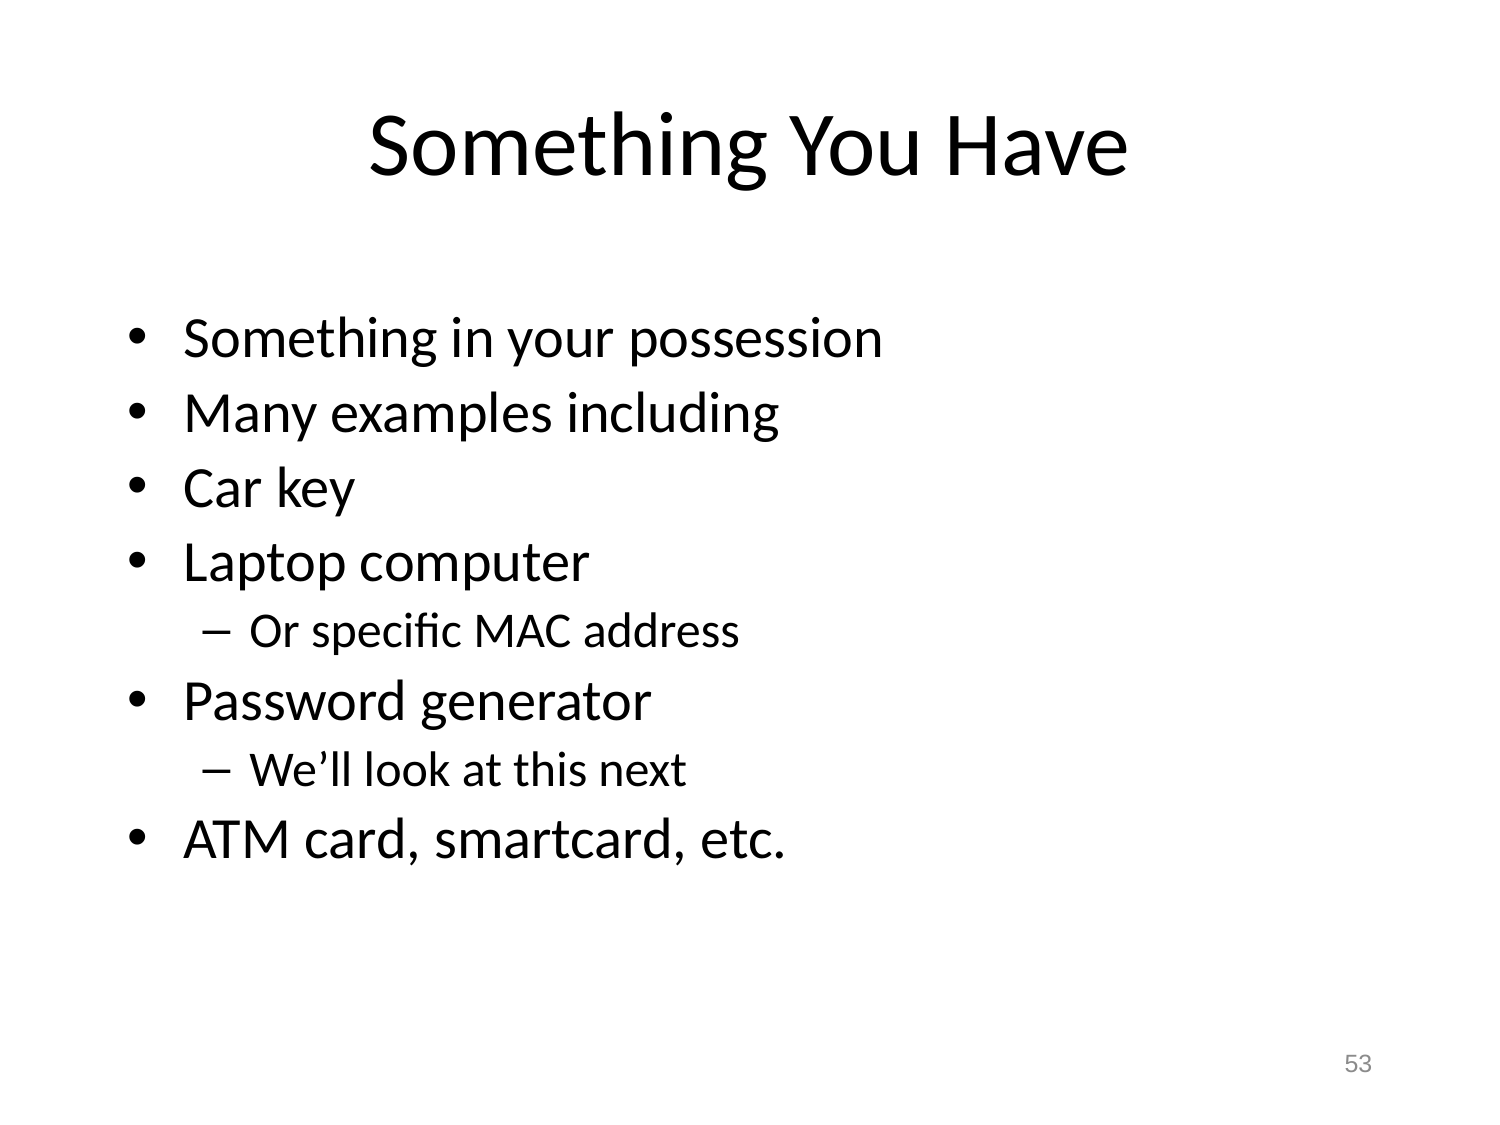

# Something You Have
Something in your possession
Many examples including
Car key
Laptop computer
Or specific MAC address
Password generator
We’ll look at this next
ATM card, smartcard, etc.
53